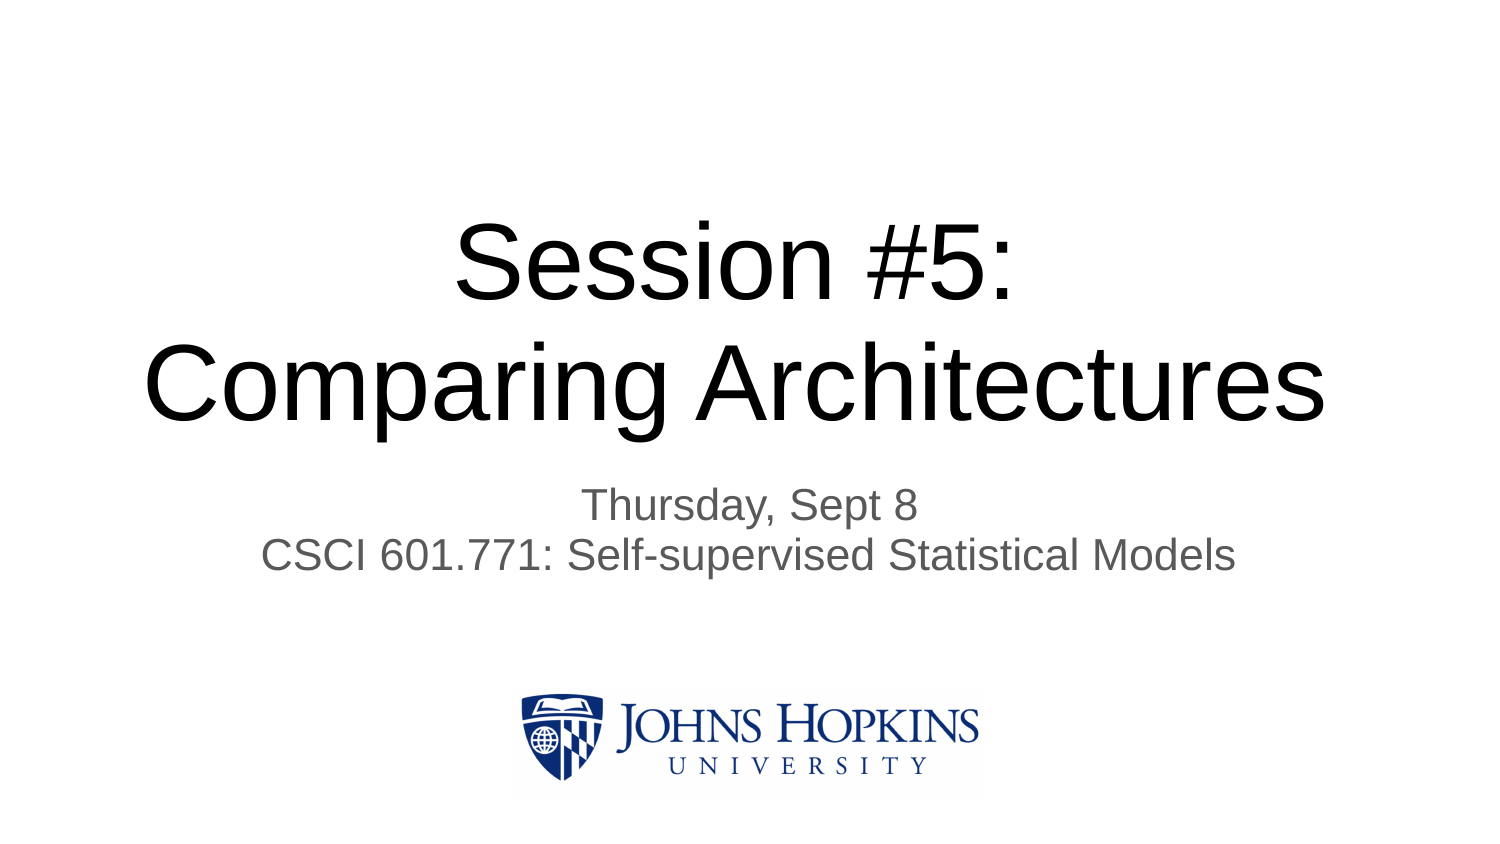

# Session #5: Comparing Architectures
Thursday, Sept 8
CSCI 601.771: Self-supervised Statistical Models